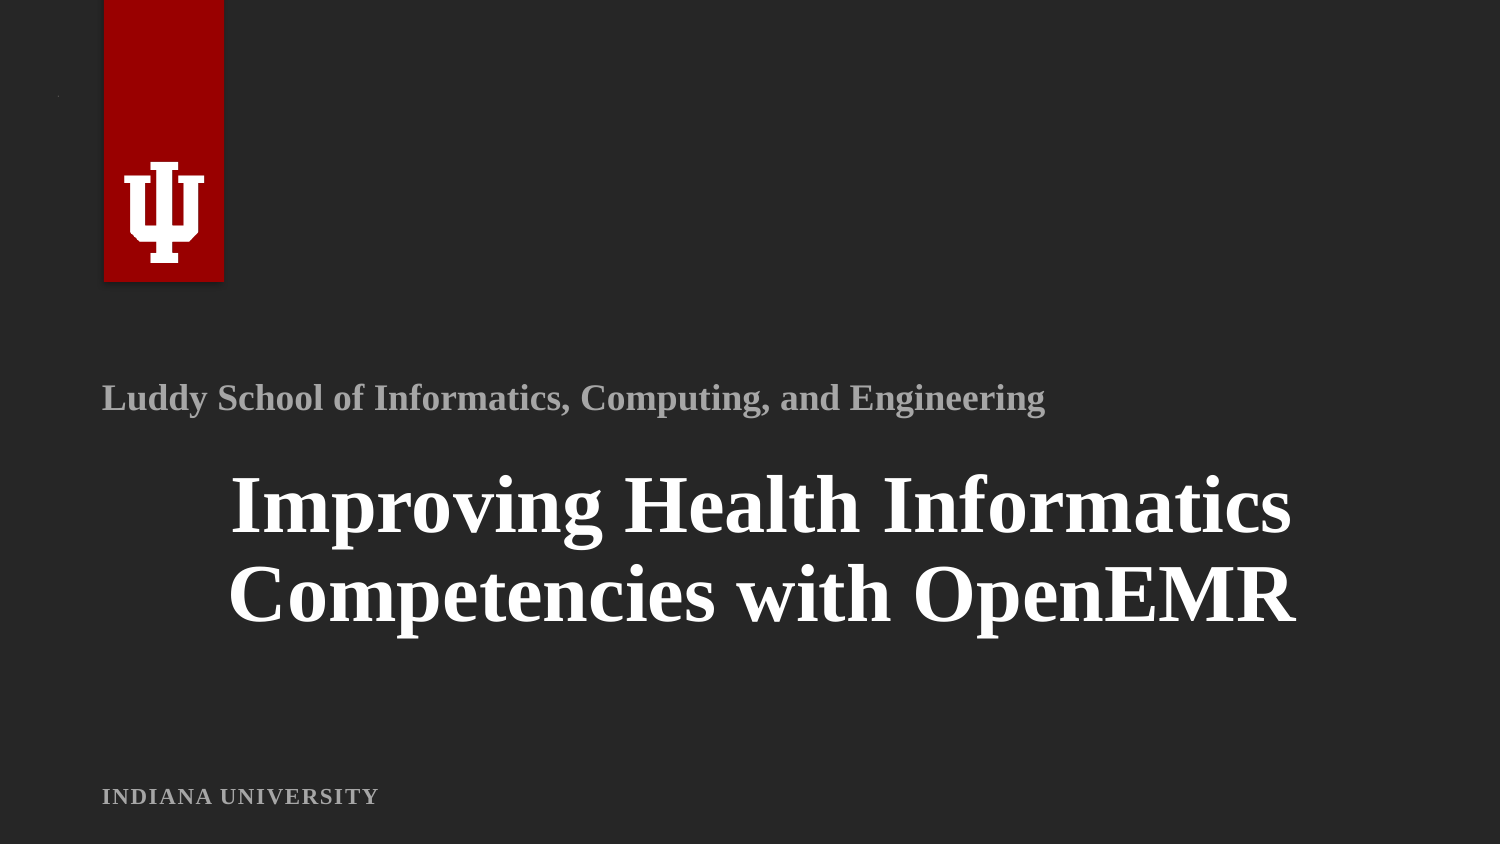

Luddy School of Informatics, Computing, and Engineering

# Improving Health Informatics Competencies with OpenEMR
INDIANA UNIVERSITY